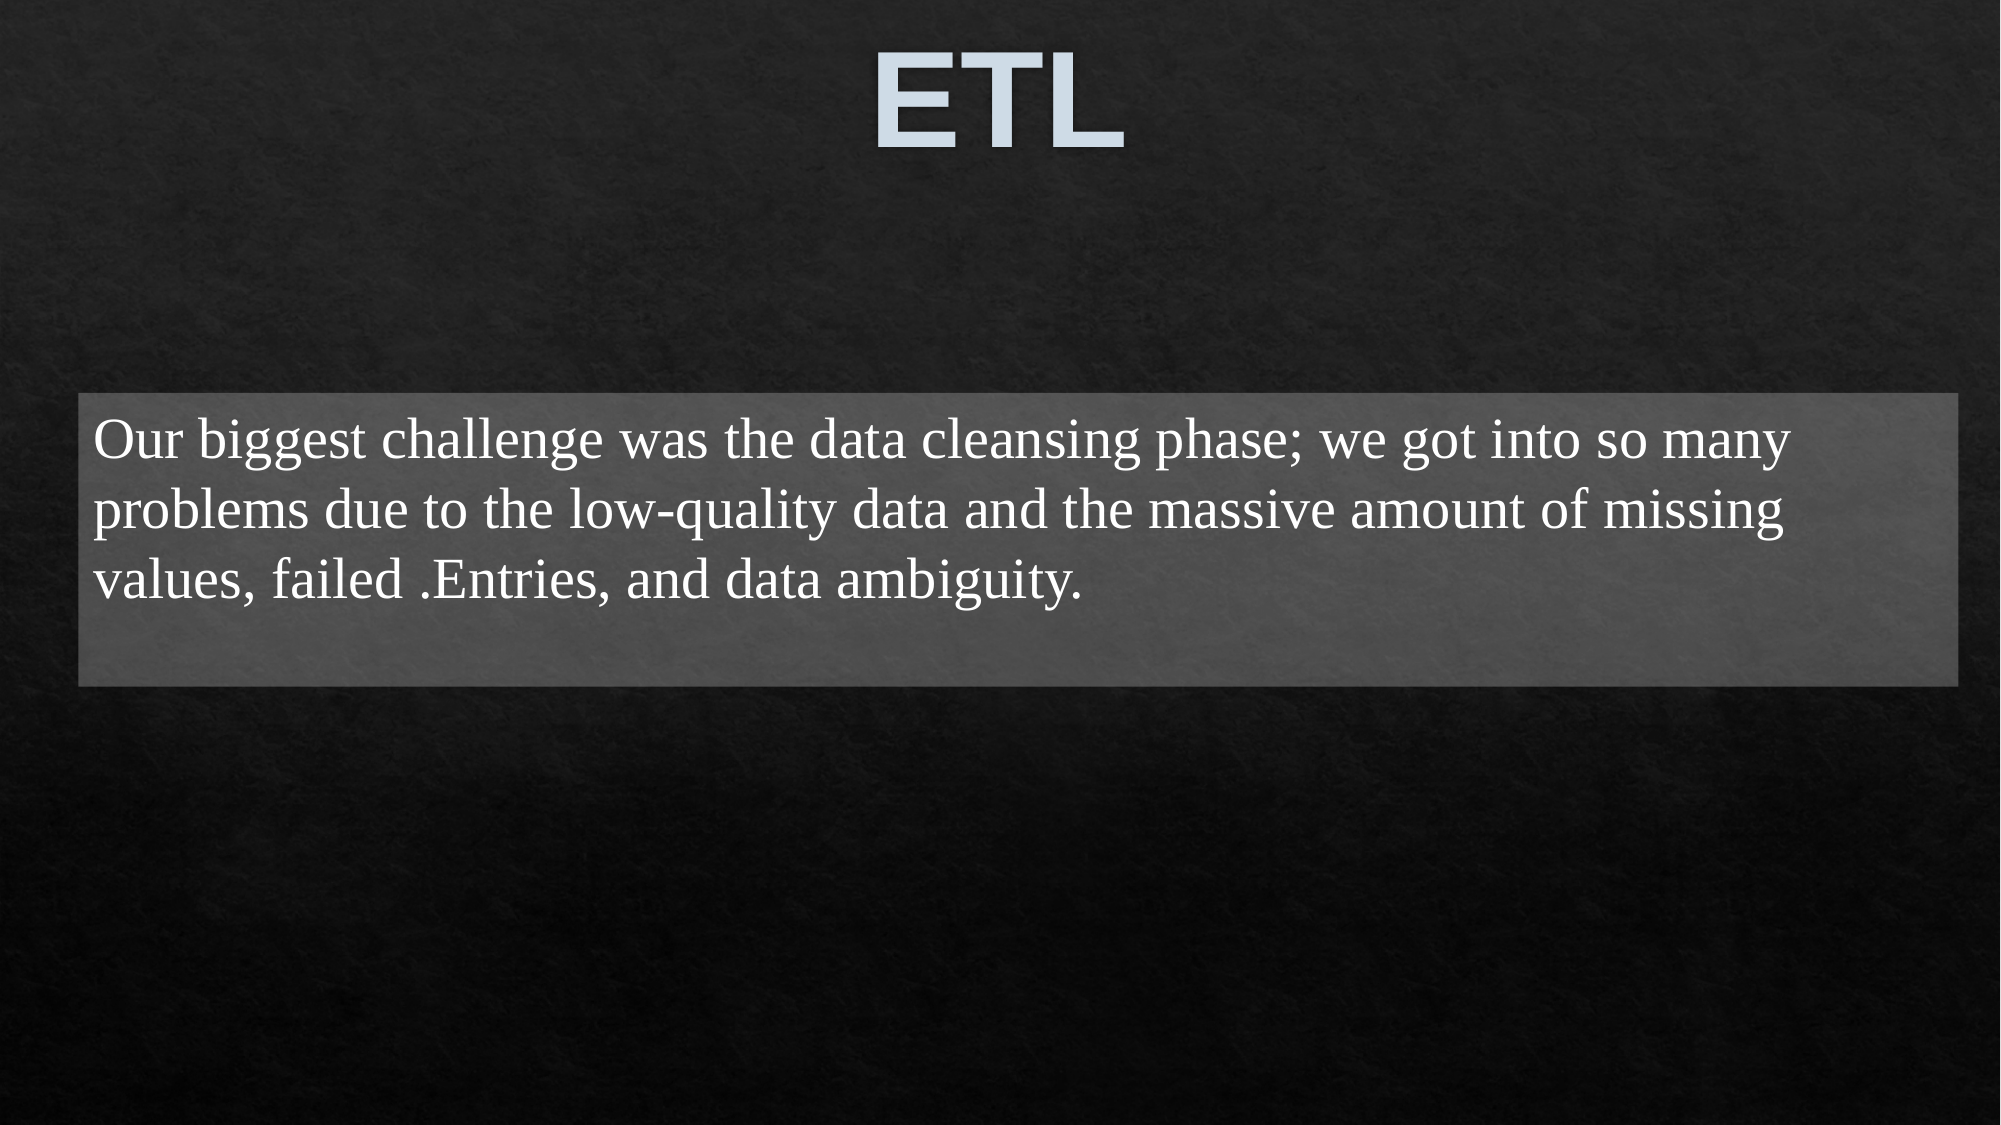

# ETL
Our biggest challenge was the data cleansing phase; we got into so many problems due to the low-quality data and the massive amount of missing values, failed .Entries, and data ambiguity.